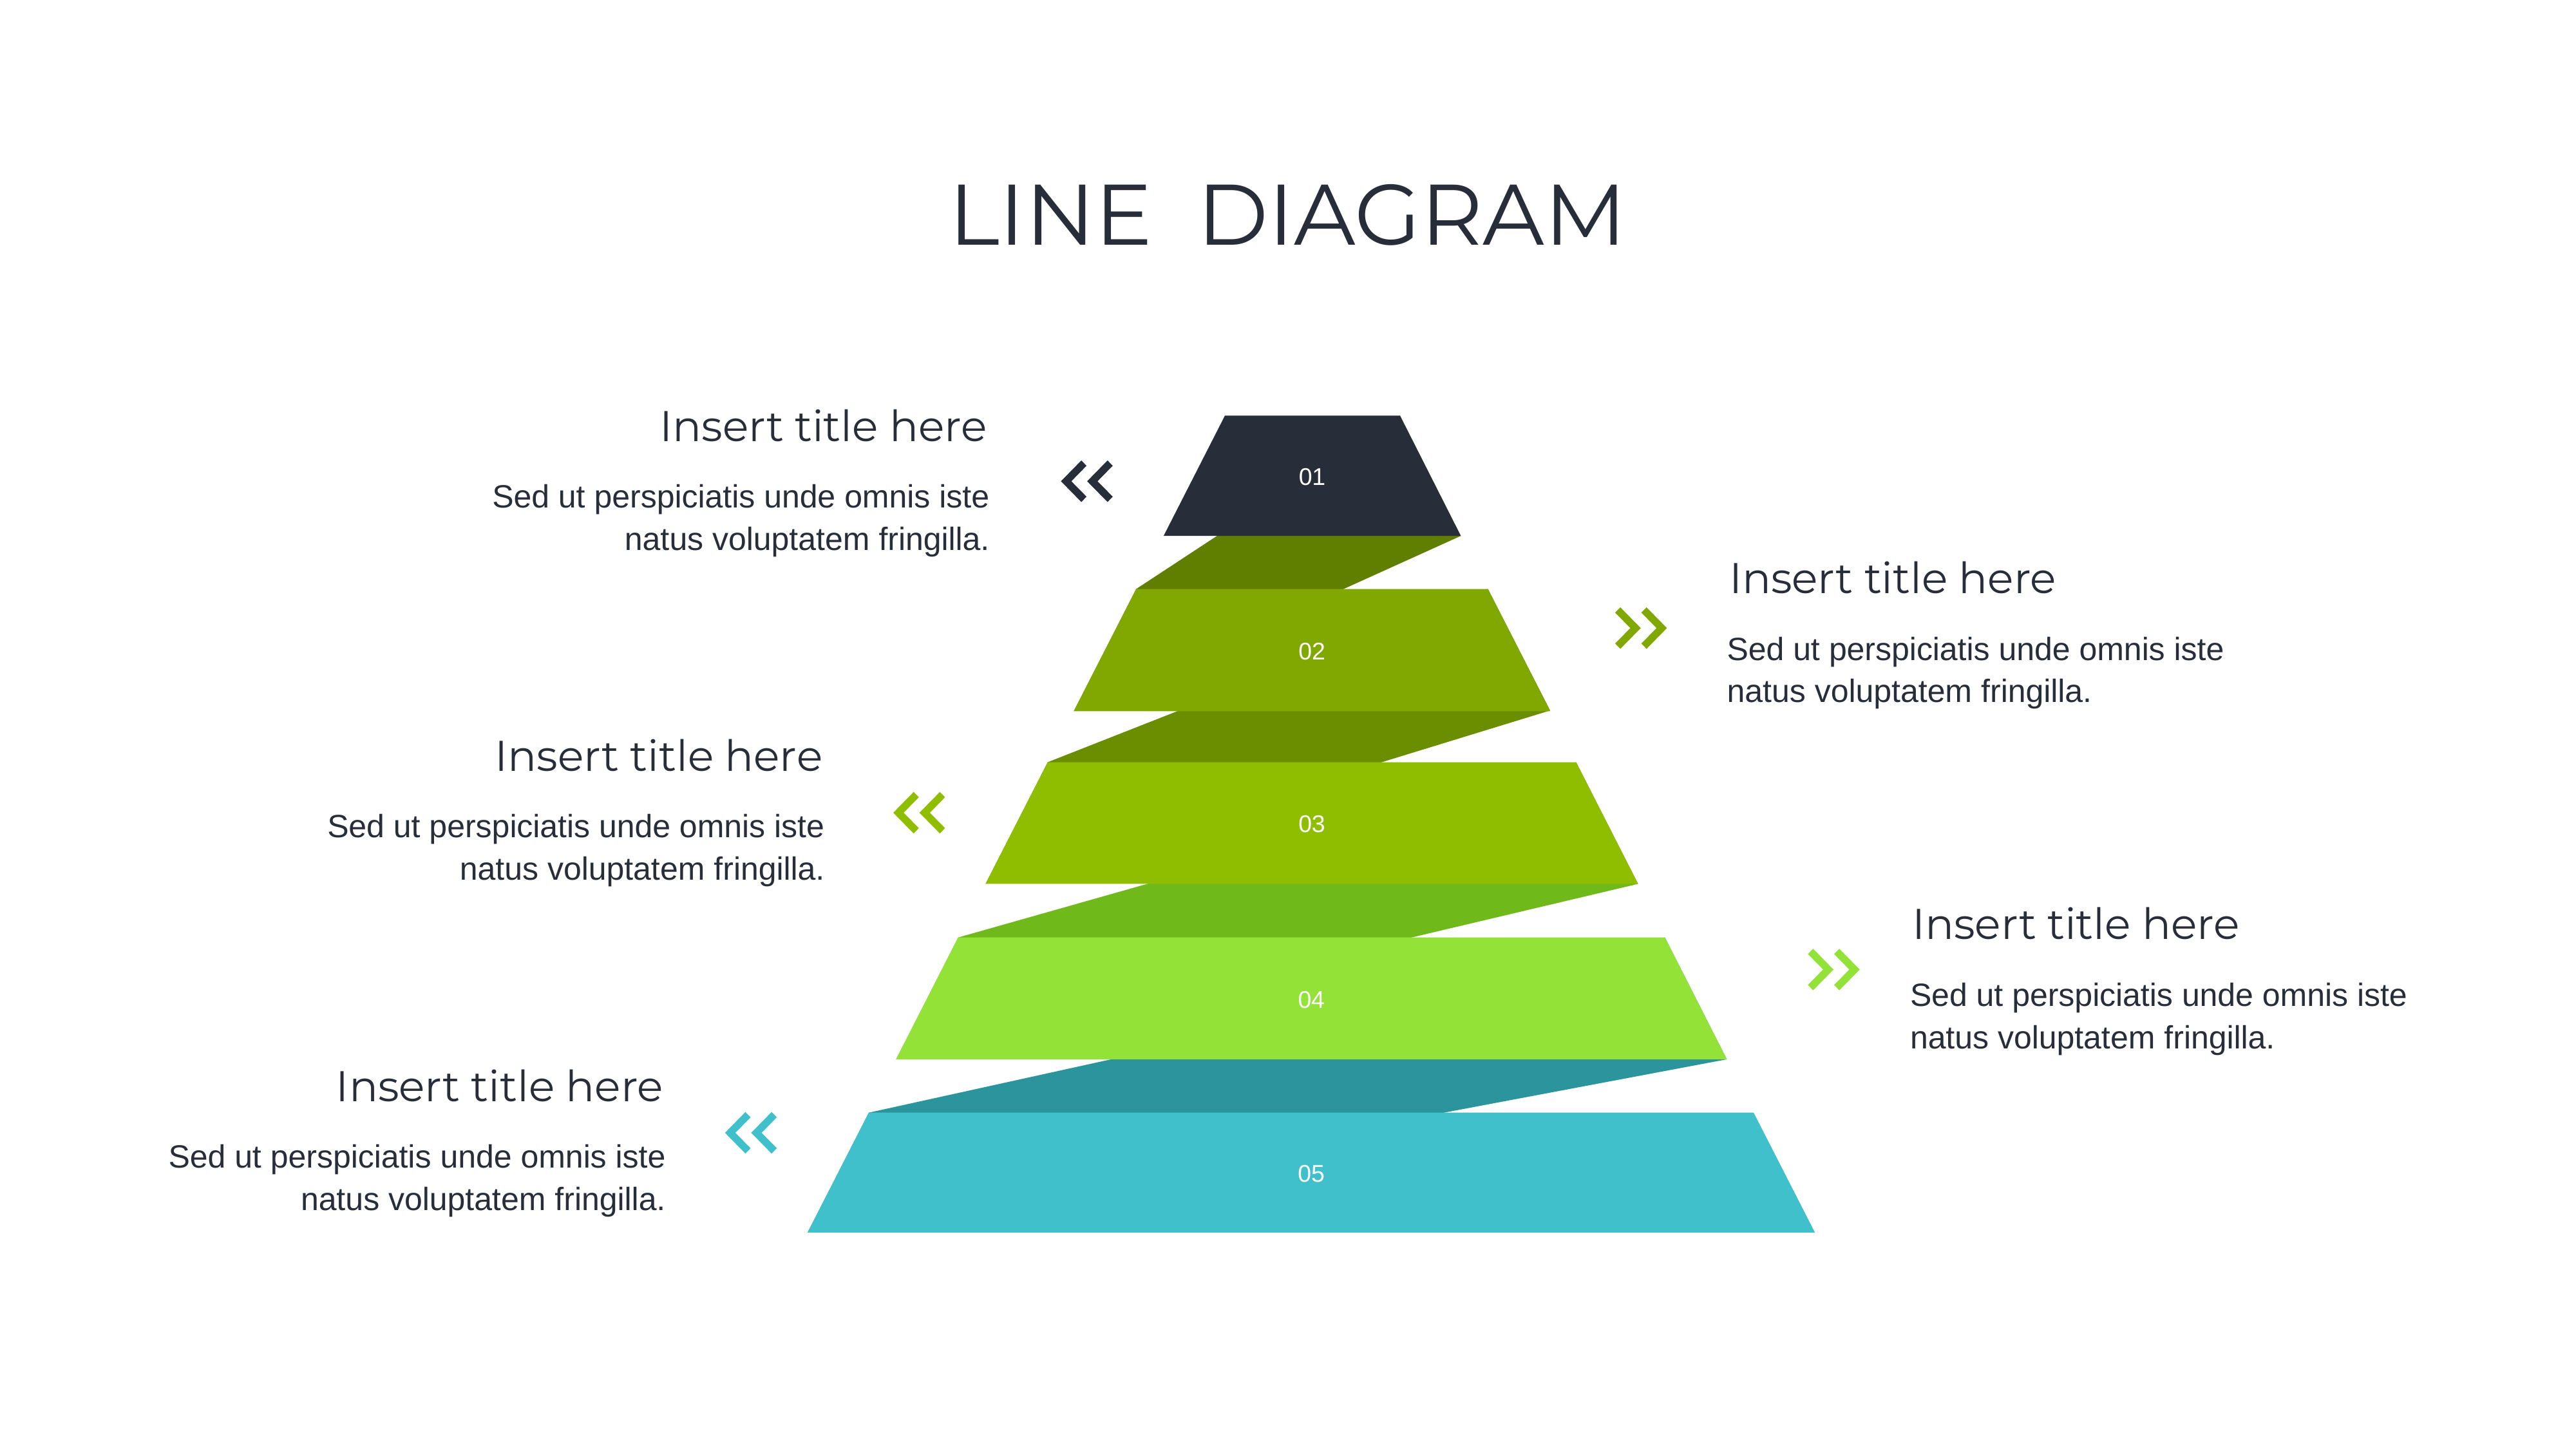

# LINE  DIAGRAM
Insert title here

01

Sed ut perspiciatis unde omnis iste natus voluptatem fringilla.
Insert title here
02

Sed ut perspiciatis unde omnis iste natus voluptatem fringilla.
Insert title here

03

Sed ut perspiciatis unde omnis iste natus voluptatem fringilla.
Insert title here
04

Sed ut perspiciatis unde omnis iste natus voluptatem fringilla.
Insert title here

05
Sed ut perspiciatis unde omnis iste natus voluptatem fringilla.